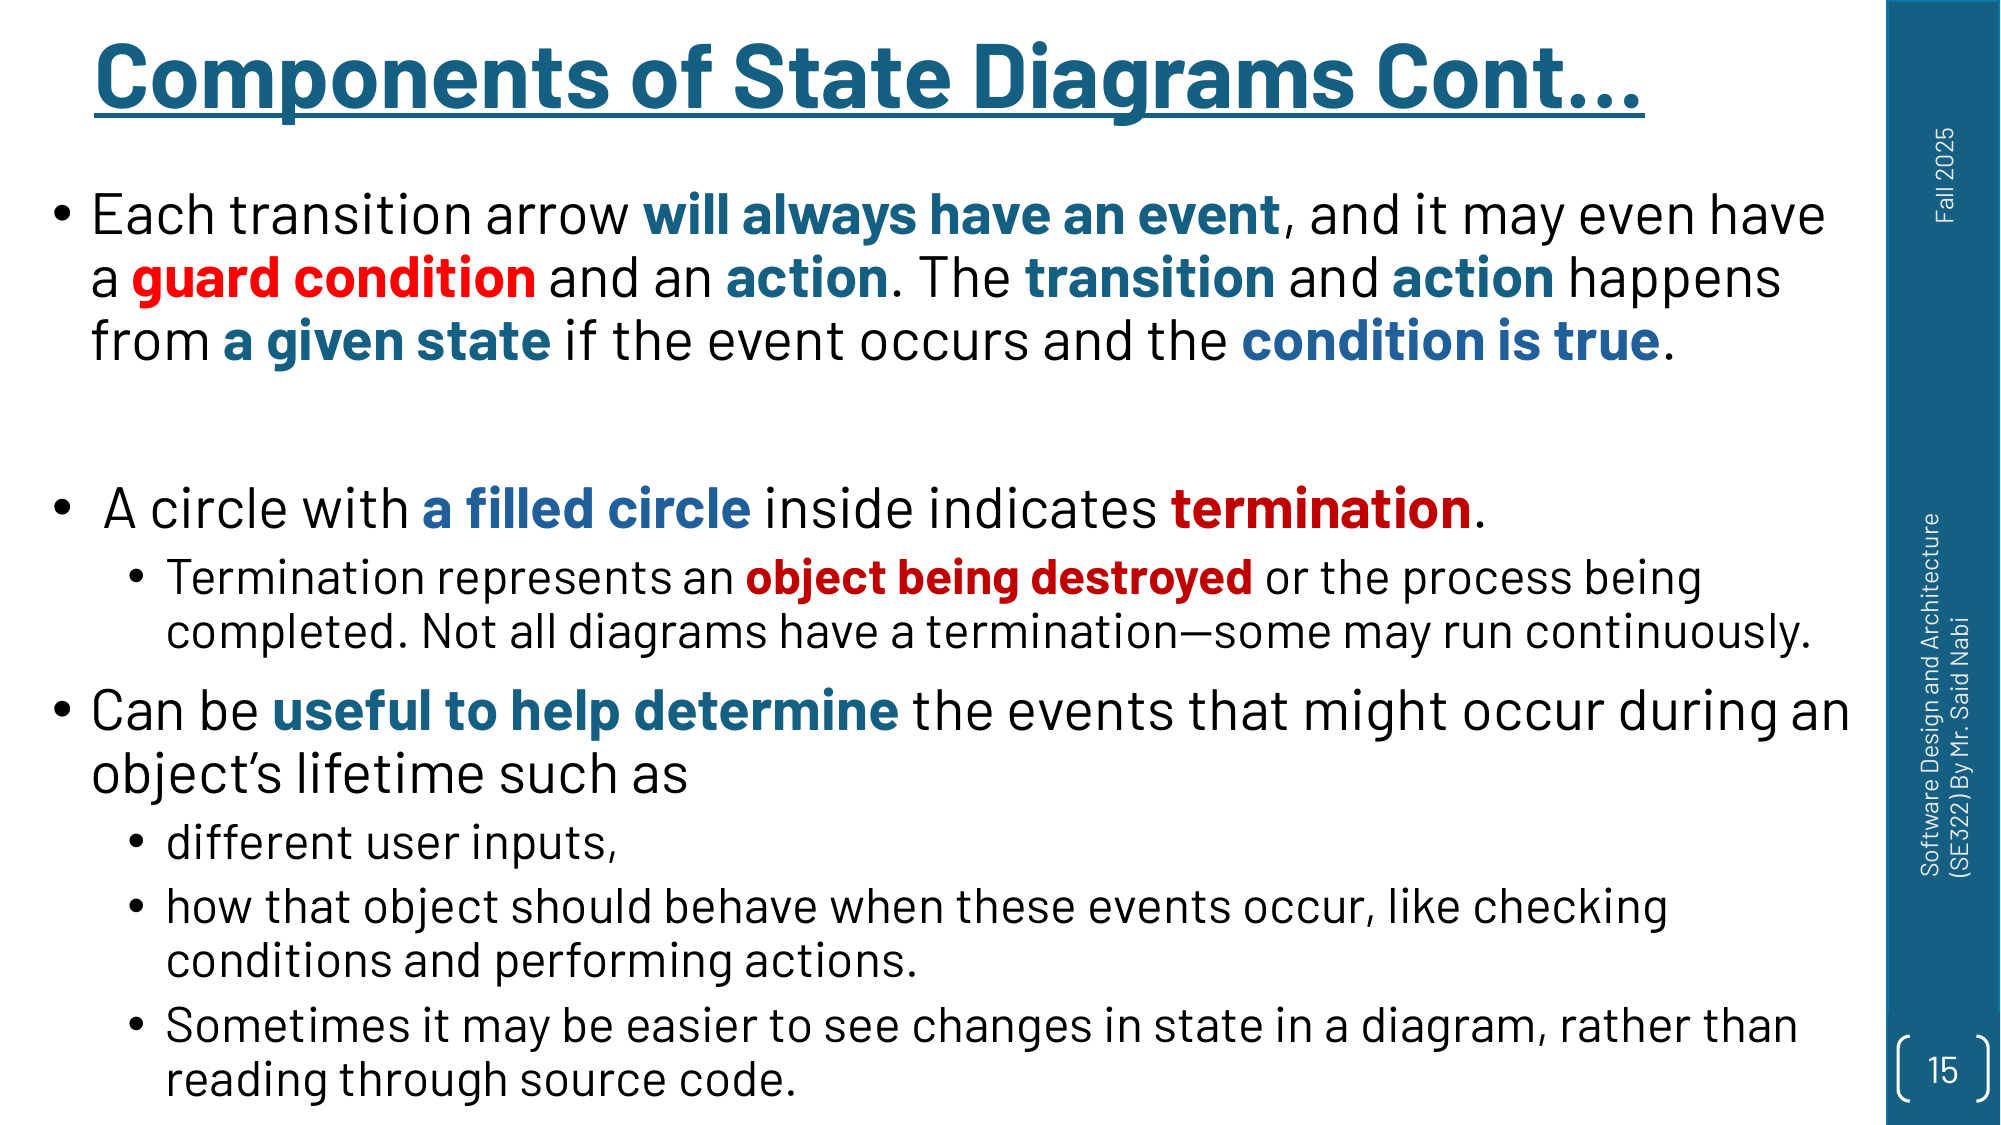

# Components of State Diagrams Cont…

Each transition arrow will always have an event, and it may even have a guard condition and an action. The transition and action happens from a given state if the event occurs and the condition is true.

 A circle with a filled circle inside indicates termination.
Termination represents an object being destroyed or the process being completed. Not all diagrams have a termination—some may run continuously.
Can be useful to help determine the events that might occur during an object’s lifetime such as
different user inputs,
how that object should behave when these events occur, like checking conditions and performing actions.
Sometimes it may be easier to see changes in state in a diagram, rather than reading through source code.